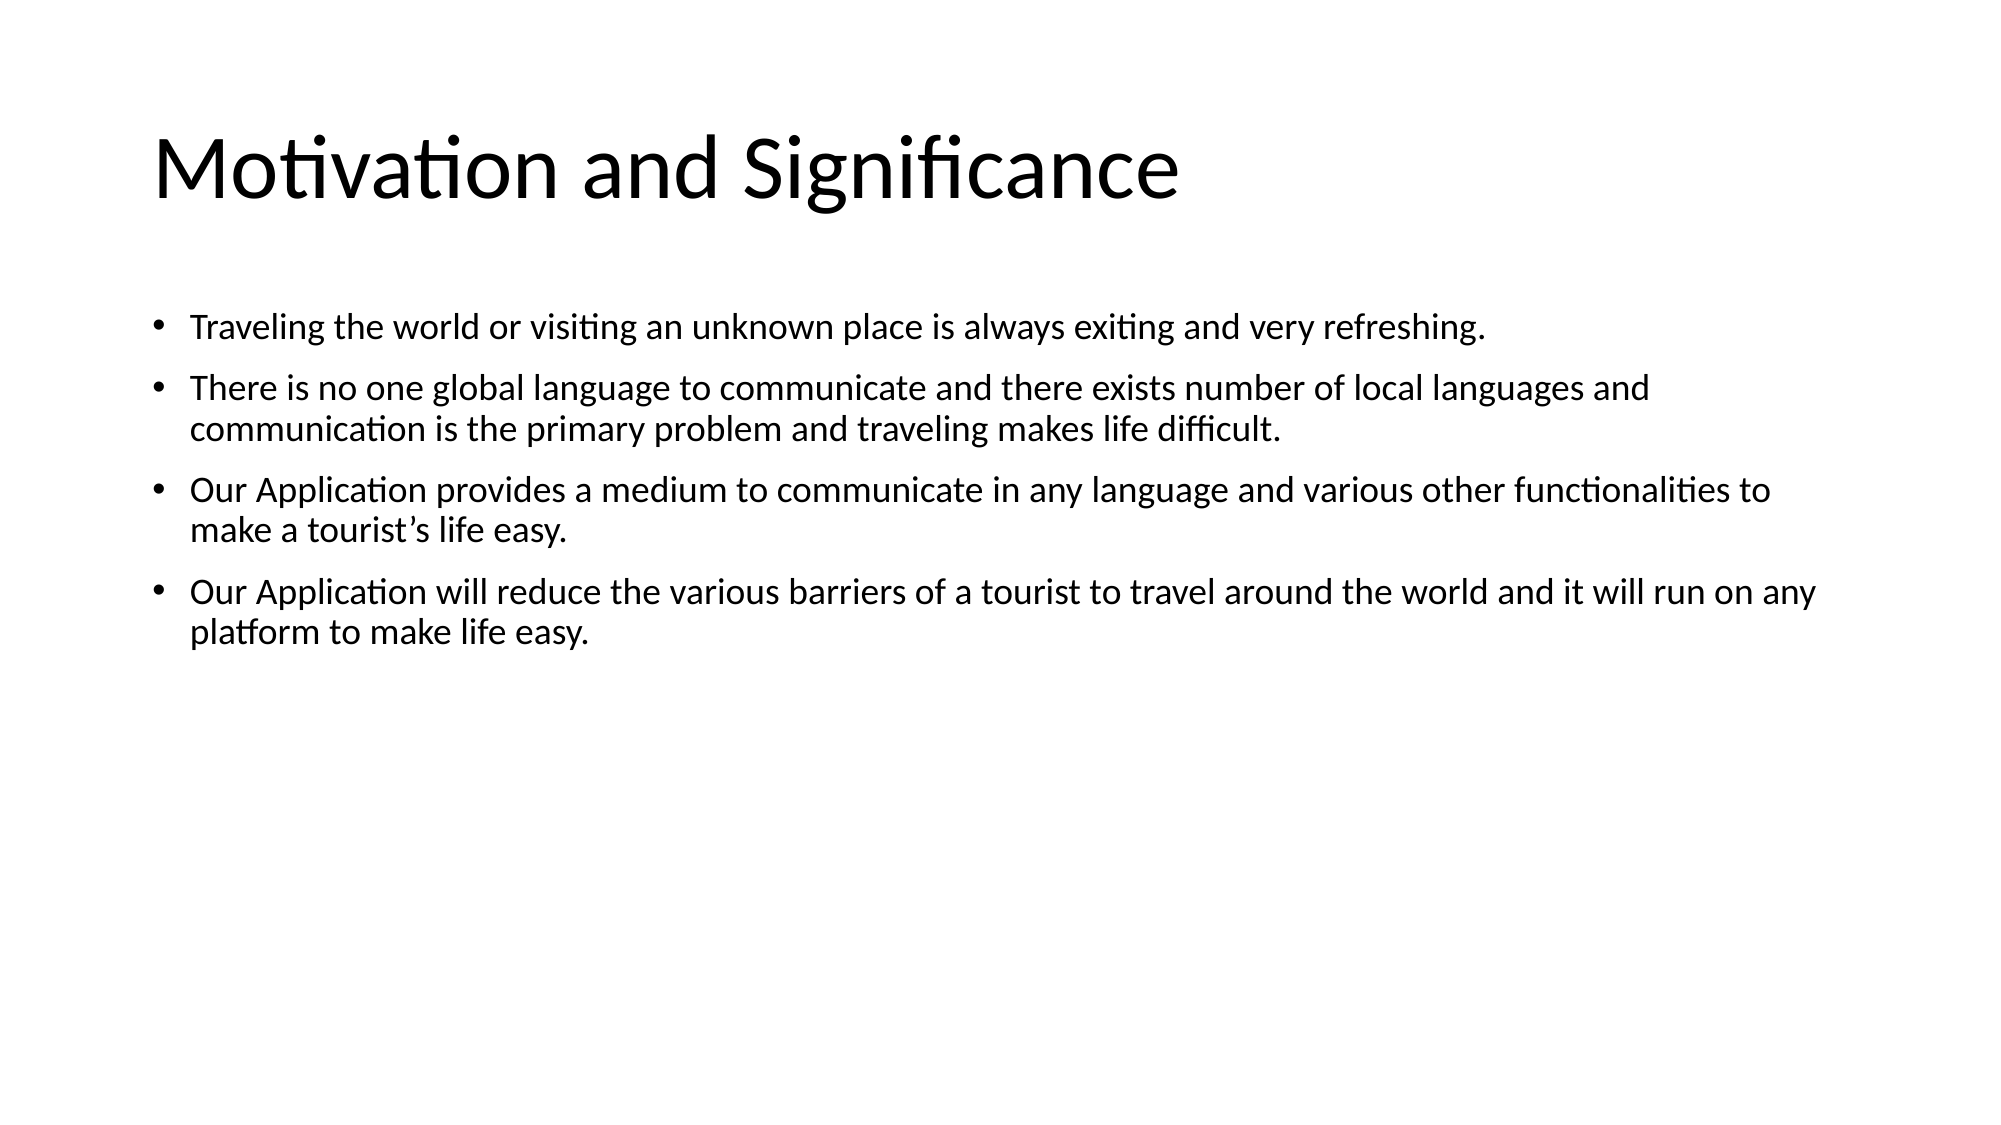

# Motivation and Significance
Traveling the world or visiting an unknown place is always exiting and very refreshing.
There is no one global language to communicate and there exists number of local languages and communication is the primary problem and traveling makes life difficult.
Our Application provides a medium to communicate in any language and various other functionalities to make a tourist’s life easy.
Our Application will reduce the various barriers of a tourist to travel around the world and it will run on any platform to make life easy.